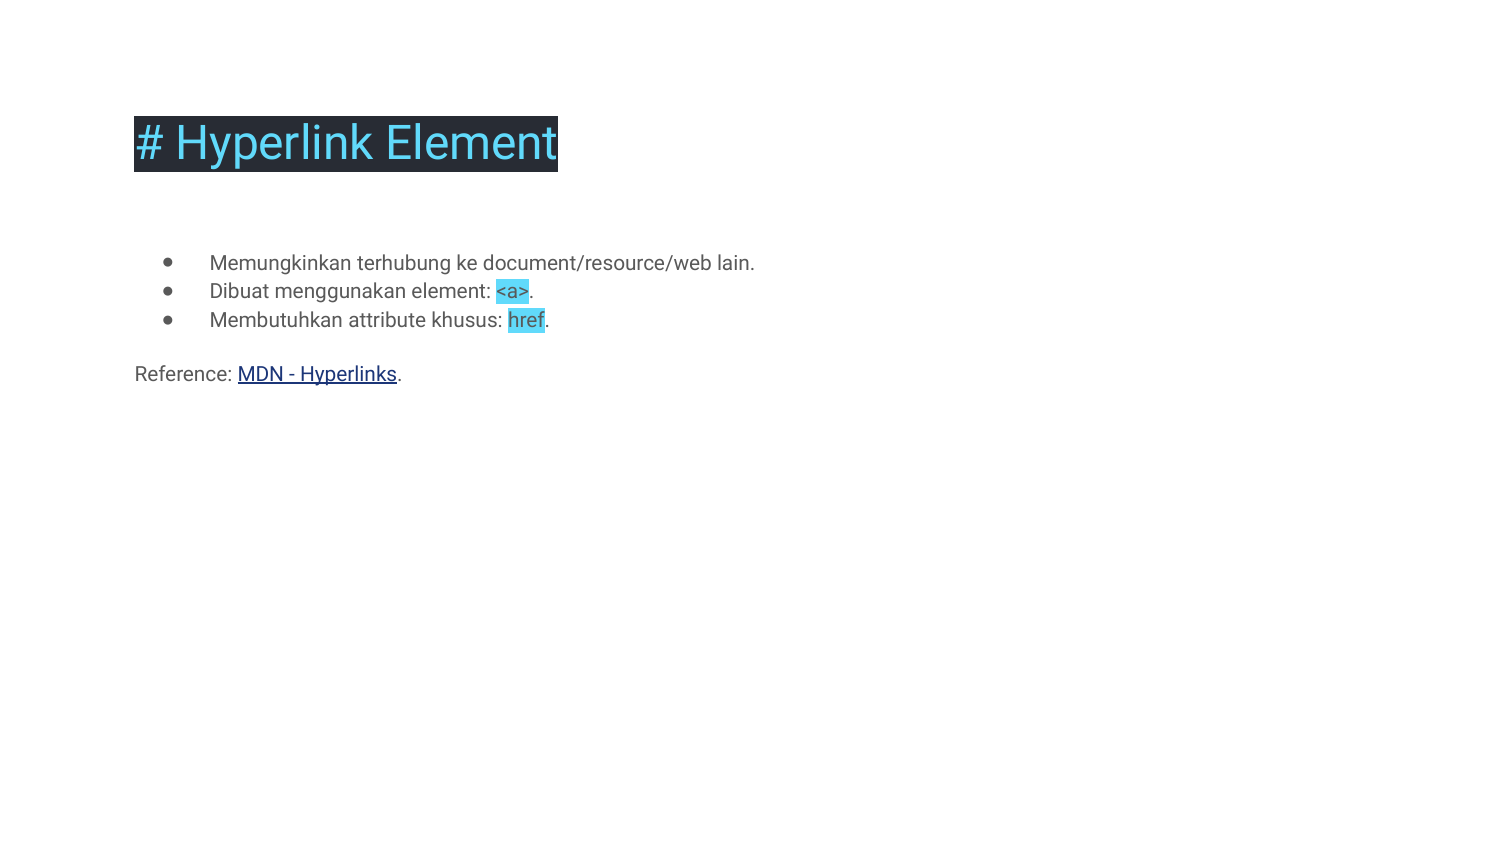

# Hyperlink Element
Memungkinkan terhubung ke document/resource/web lain.
Dibuat menggunakan element: <a>.
Membutuhkan attribute khusus: href.
Reference: MDN - Hyperlinks.